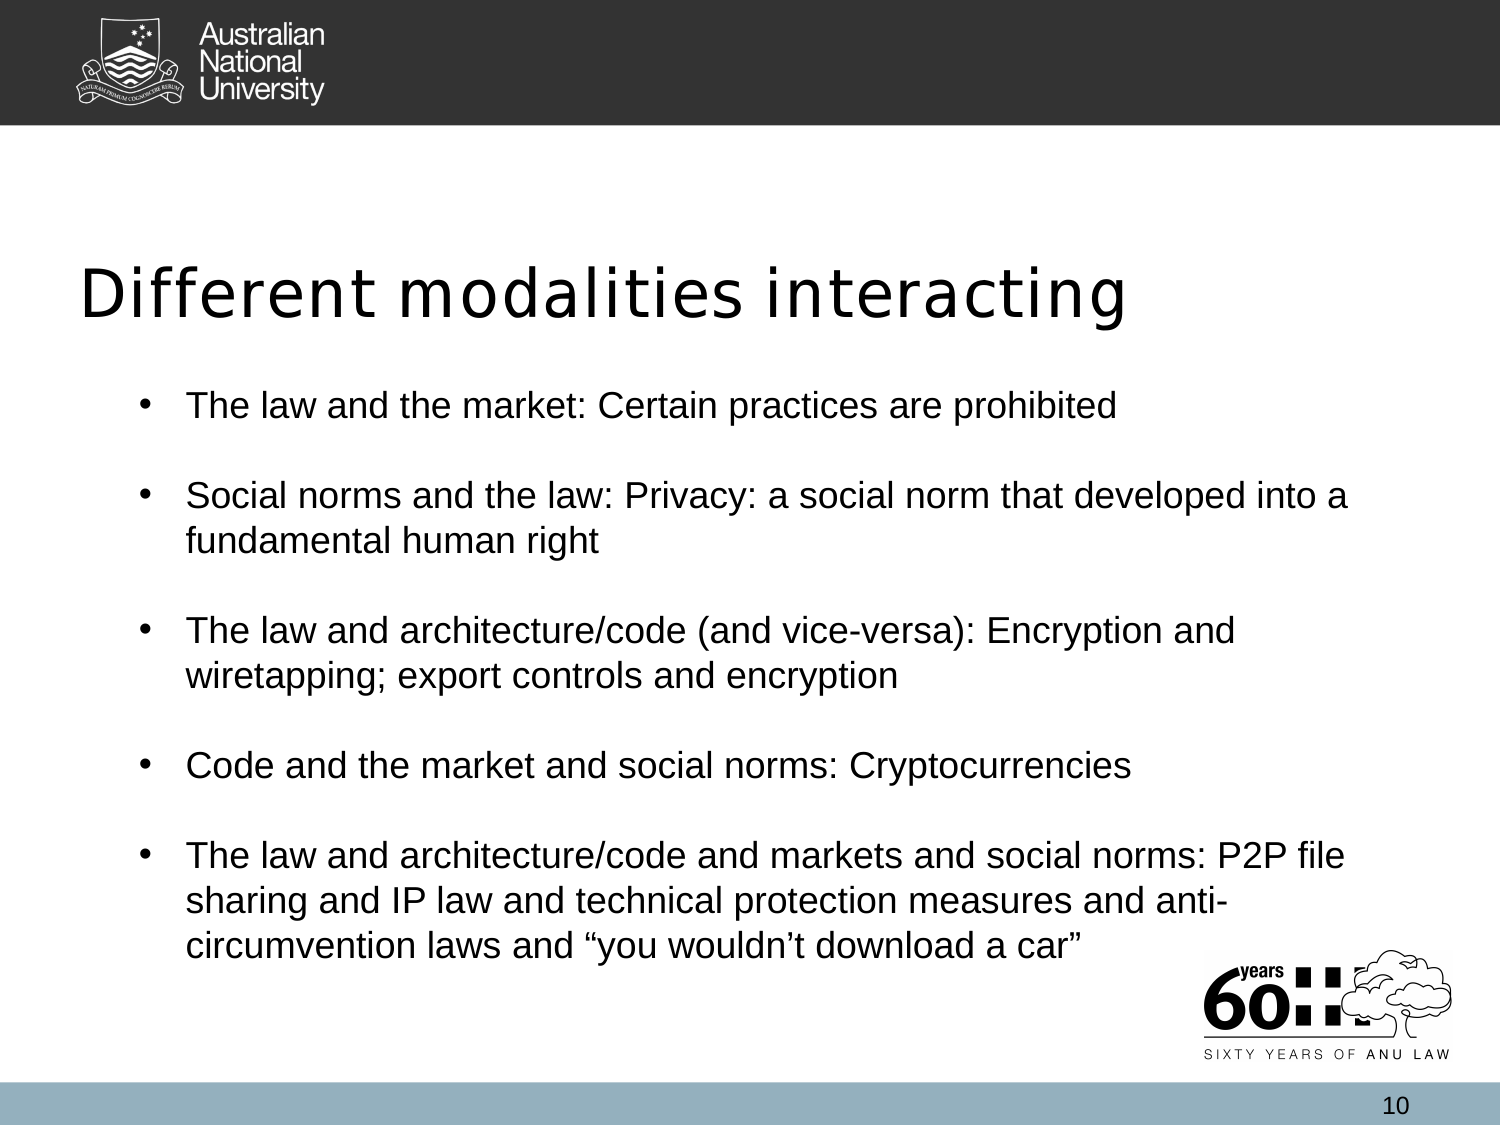

# Different modalities interacting
The law and the market: Certain practices are prohibited

Social norms and the law: Privacy: a social norm that developed into a  fundamental human right

The law and architecture/code (and vice-versa): Encryption and wiretapping; export controls and encryption

Code and the market and social norms: Cryptocurrencies

The law and architecture/code and markets and social norms: P2P file sharing and IP law and technical protection measures and anti-circumvention laws and “you wouldn’t download a car”
10